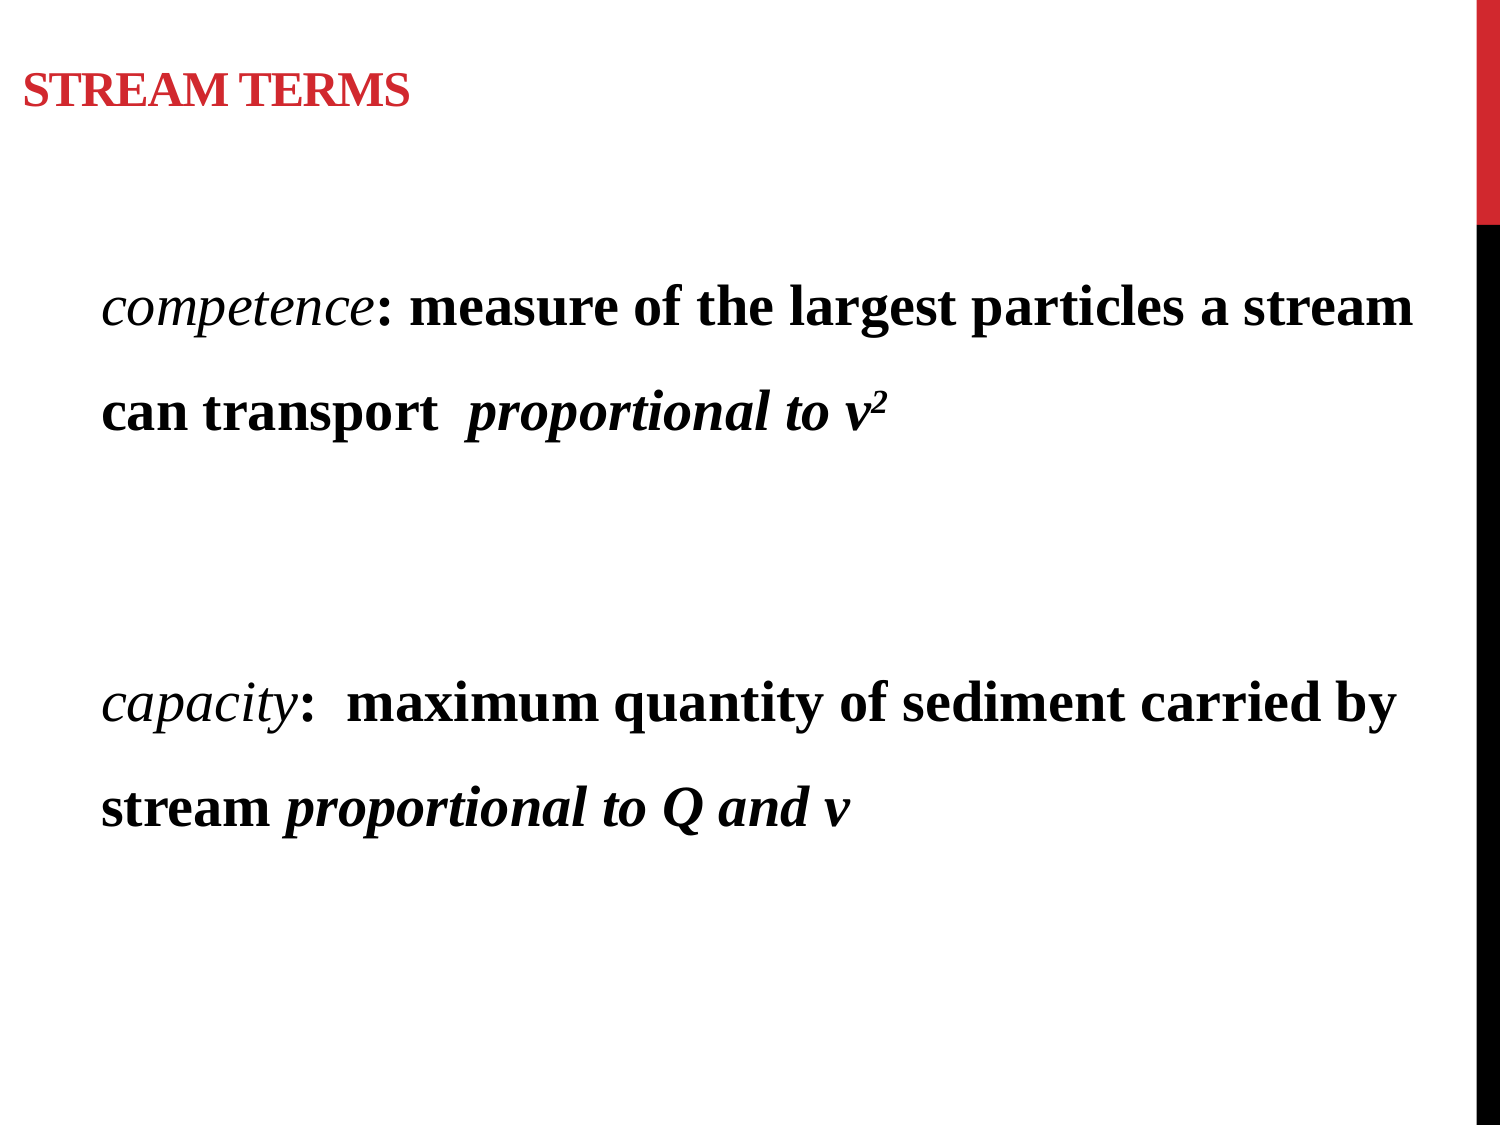

# Stream terms
competence: measure of the largest particles a stream can transport  proportional to v2

capacity:  maximum quantity of sediment carried by stream proportional to Q and v